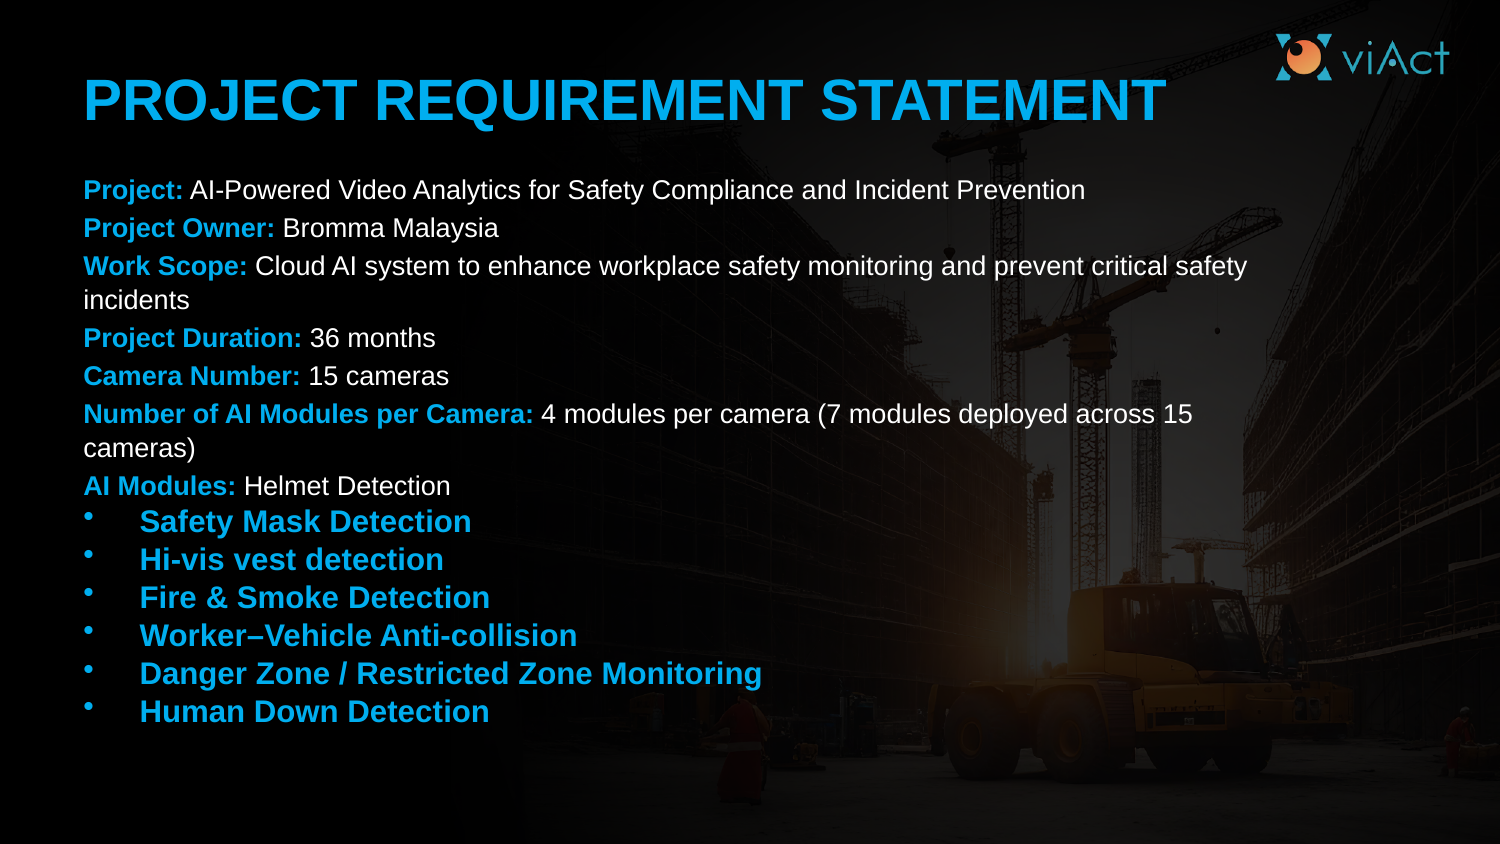

PROJECT REQUIREMENT STATEMENT
Project: AI-Powered Video Analytics for Safety Compliance and Incident Prevention
Project Owner: Bromma Malaysia
Work Scope: Cloud AI system to enhance workplace safety monitoring and prevent critical safety incidents
Project Duration: 36 months
Camera Number: 15 cameras
Number of AI Modules per Camera: 4 modules per camera (7 modules deployed across 15 cameras)
AI Modules: Helmet Detection
Safety Mask Detection
Hi-vis vest detection
Fire & Smoke Detection
Worker–Vehicle Anti-collision
Danger Zone / Restricted Zone Monitoring
Human Down Detection